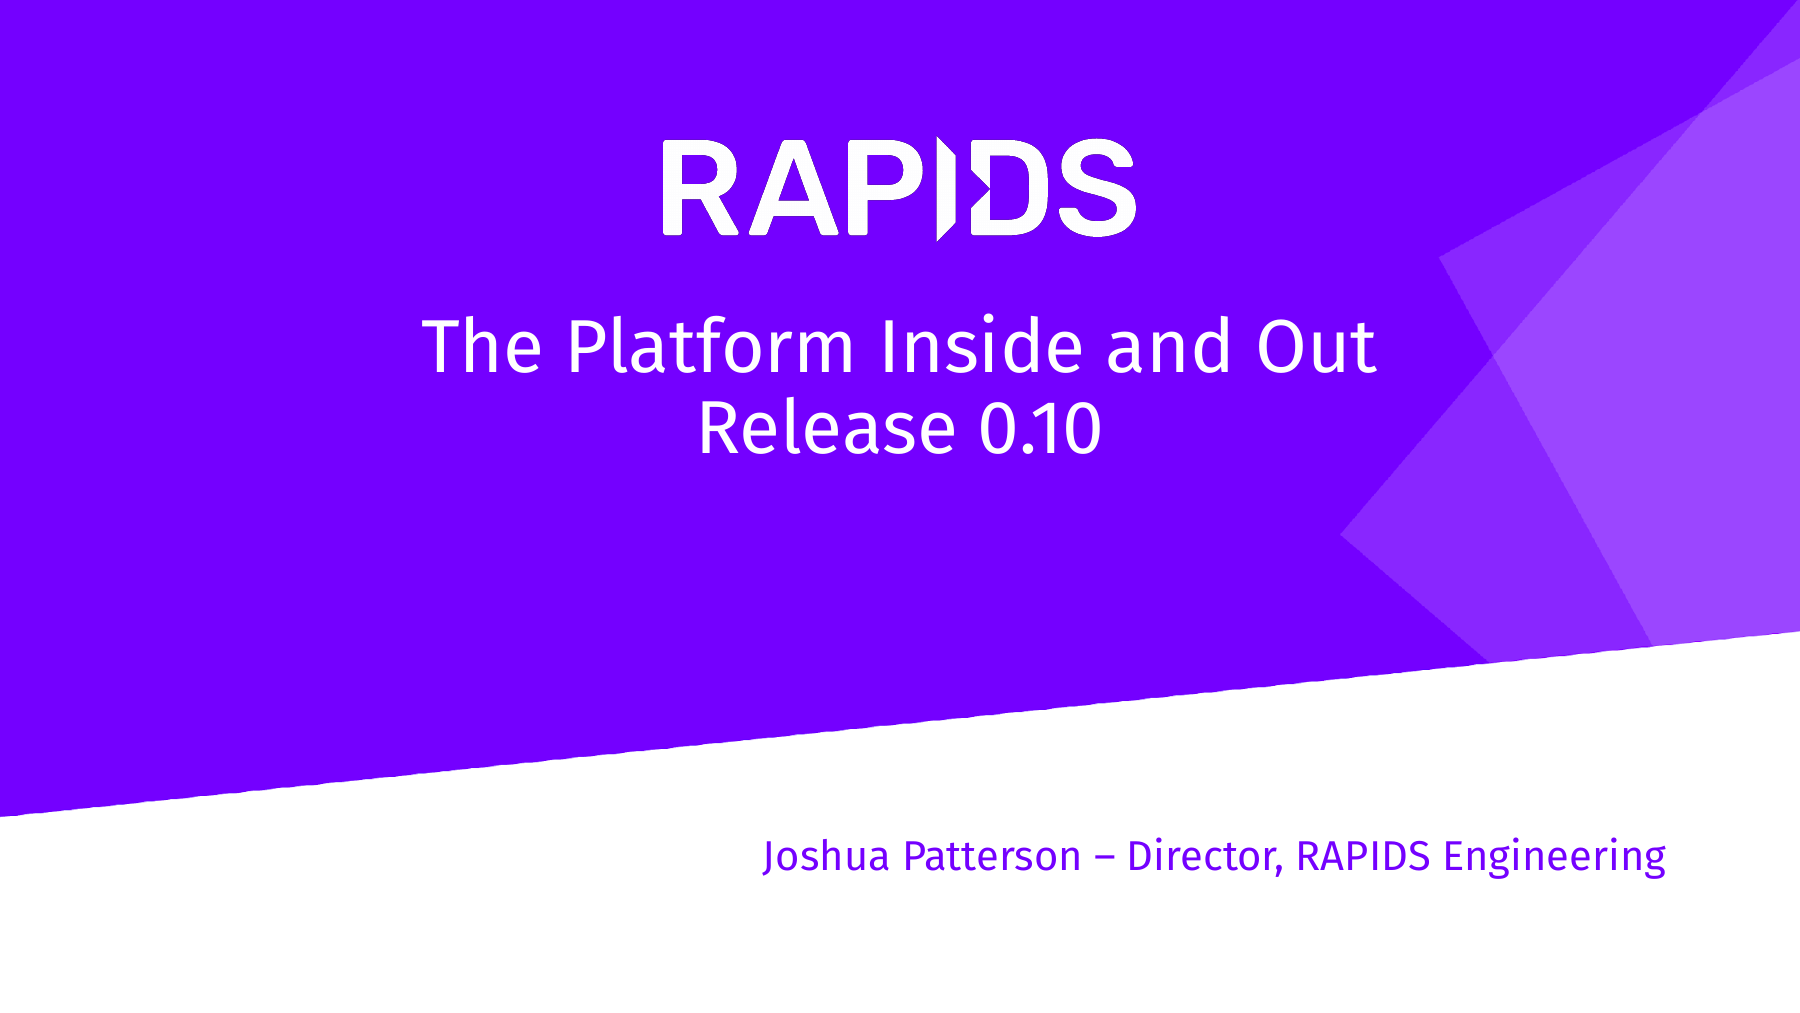

# The Platform Inside and Out Release 0.10
Joshua Patterson – Director, RAPIDS Engineering